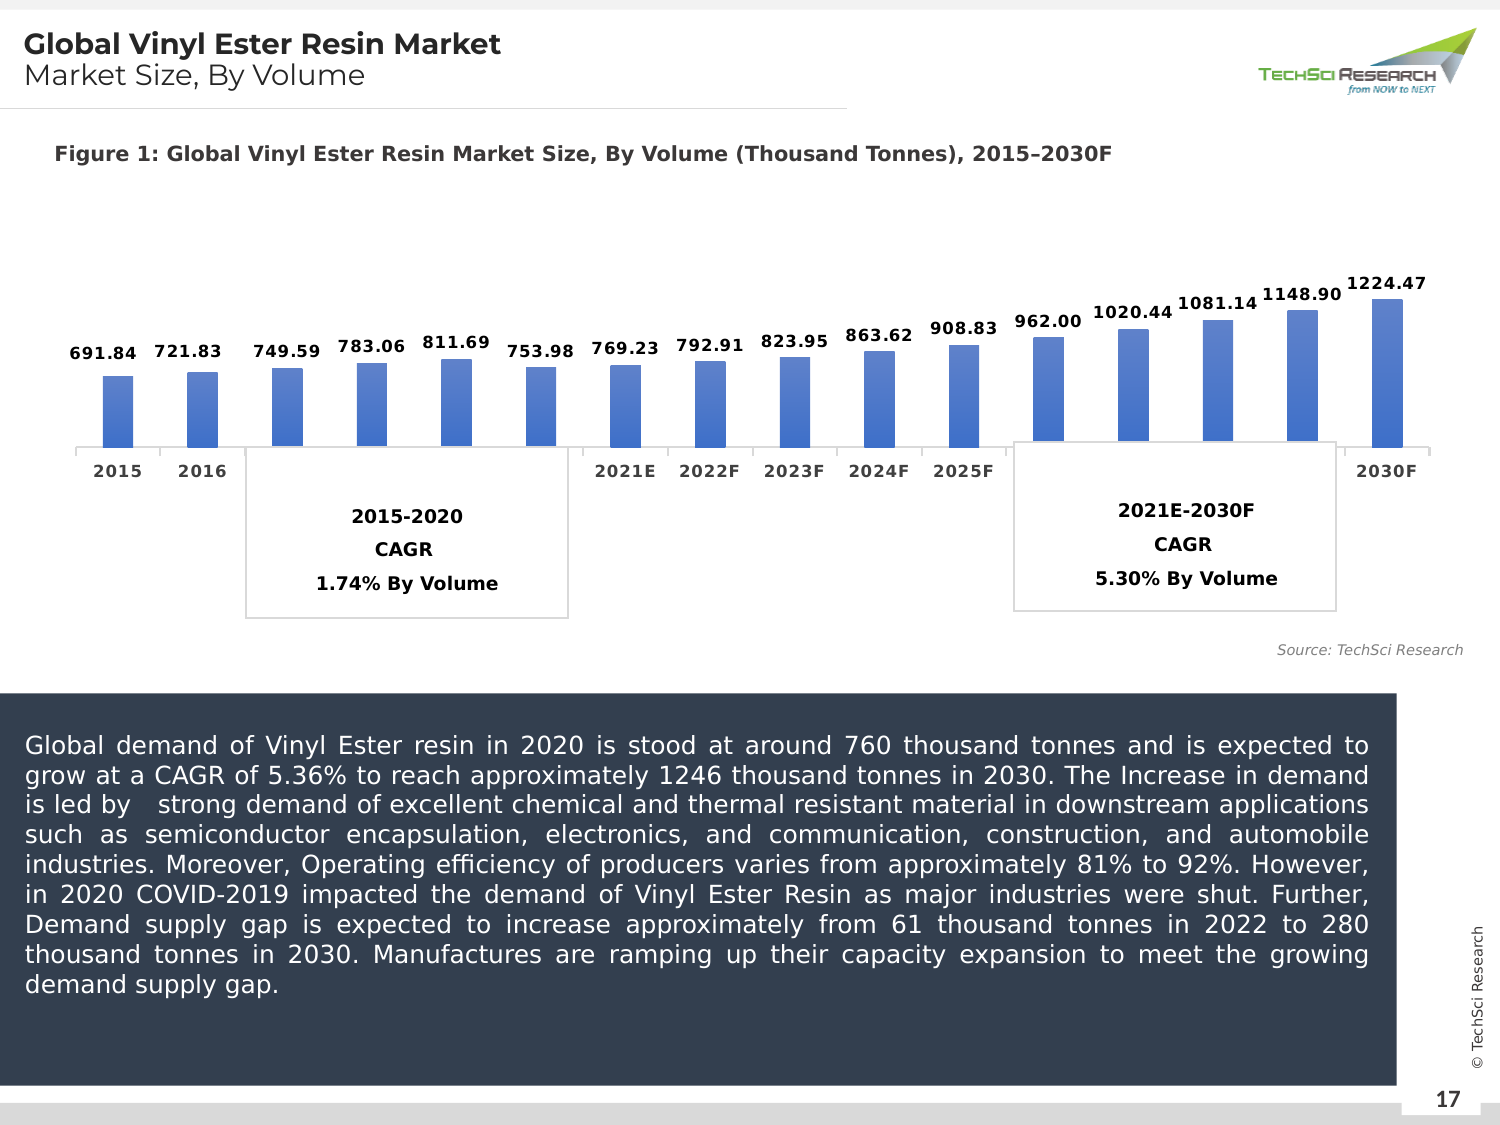

Global Vinyl Ester Resin Market
Market Size, By Volume
Figure 1: Global Vinyl Ester Resin Market Size, By Volume (Thousand Tonnes), 2015–2030F

### Chart

| Category | By Value (USD Million) |
|---|---|
| 2015 | 691.84 |
| 2016 | 721.83 |
| 2017 | 749.59 |
| 2018 | 783.06 |
| 2019 | 811.69 |
| 2020 | 753.98 |
| 2021E | 769.23 |
| 2022F | 792.91 |
| 2023F | 823.95 |
| 2024F | 863.62 |
| 2025F | 908.83 |
| 2026F | 962.0 |
| 2027F | 1020.44 |
| 2028F | 1081.14 |
| 2029F | 1148.9 |
| 2030F | 1224.47 |

2021E-2030F
CAGR
5.30% By Volume
2015-2020
CAGR
1.74% By Volume
Source: TechSci Research

Global demand of Vinyl Ester resin in 2020 is stood at around 760 thousand tonnes and is expected to grow at a CAGR of 5.36% to reach approximately 1246 thousand tonnes in 2030. The Increase in demand is led by   strong demand of excellent chemical and thermal resistant material in downstream applications such as semiconductor encapsulation, electronics, and communication, construction, and automobile industries. Moreover, Operating efficiency of producers varies from approximately 81% to 92%. However, in 2020 COVID-2019 impacted the demand of Vinyl Ester Resin as major industries were shut. Further, Demand supply gap is expected to increase approximately from 61 thousand tonnes in 2022 to 280 thousand tonnes in 2030. Manufactures are ramping up their capacity expansion to meet the growing demand supply gap.